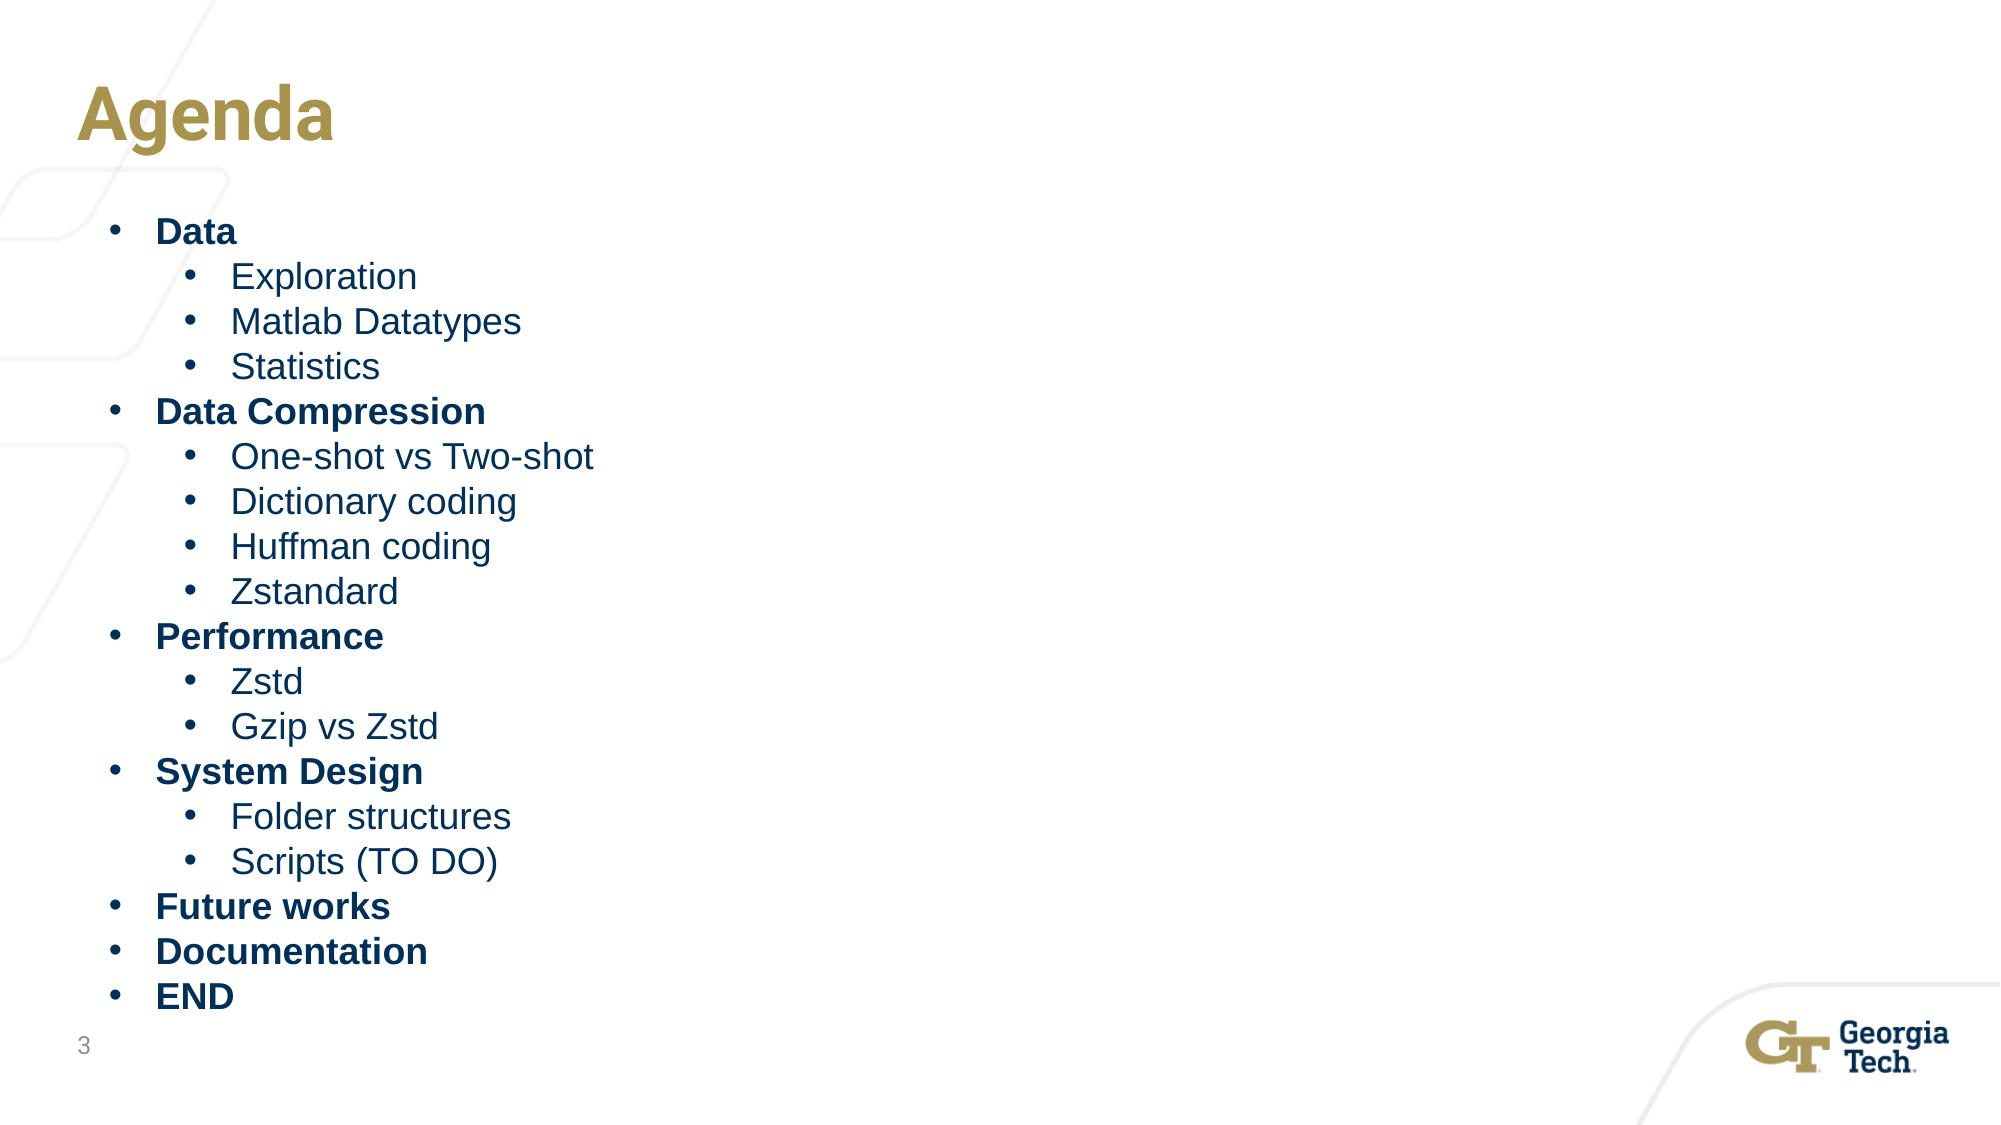

# Agenda
Data
Exploration
Matlab Datatypes
Statistics
Data Compression
One-shot vs Two-shot
Dictionary coding
Huffman coding
Zstandard
Performance
Zstd
Gzip vs Zstd
System Design
Folder structures
Scripts (TO DO)
Future works
Documentation
END

3